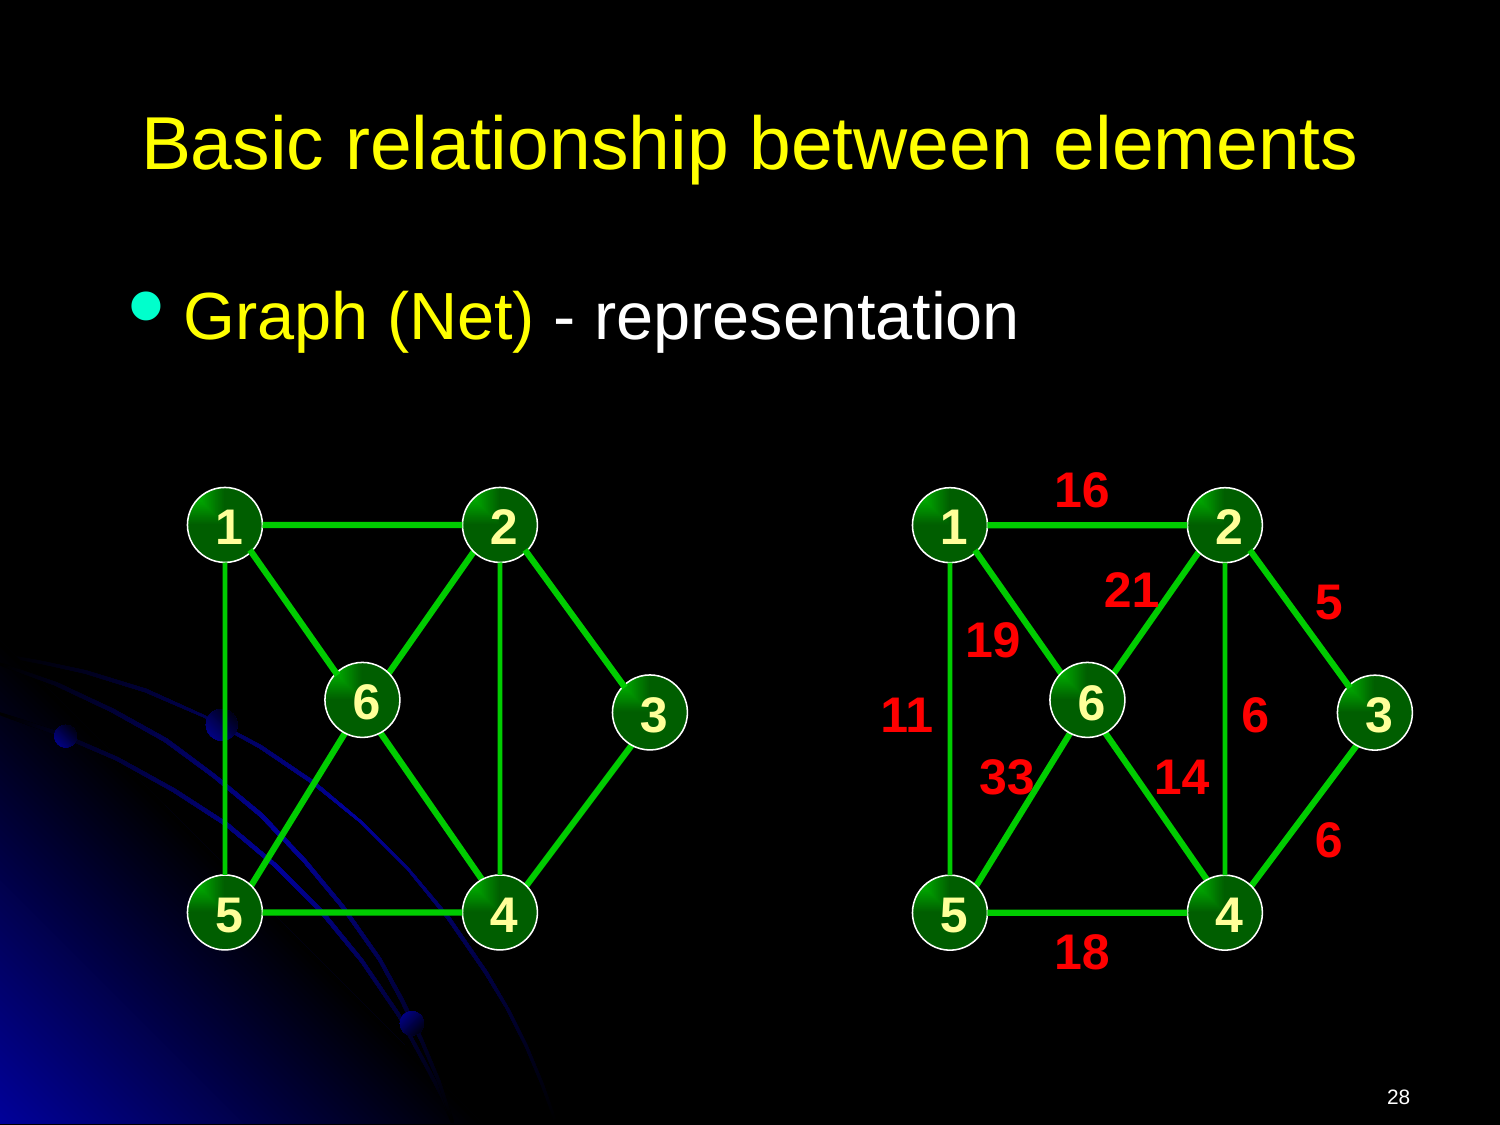

# Basic relationship between elements
Graph (Net) - representation
16
1
2

1
2

21

5

19

6

6

3
11
6

3

33
14

6

5

4

5

4

18

28